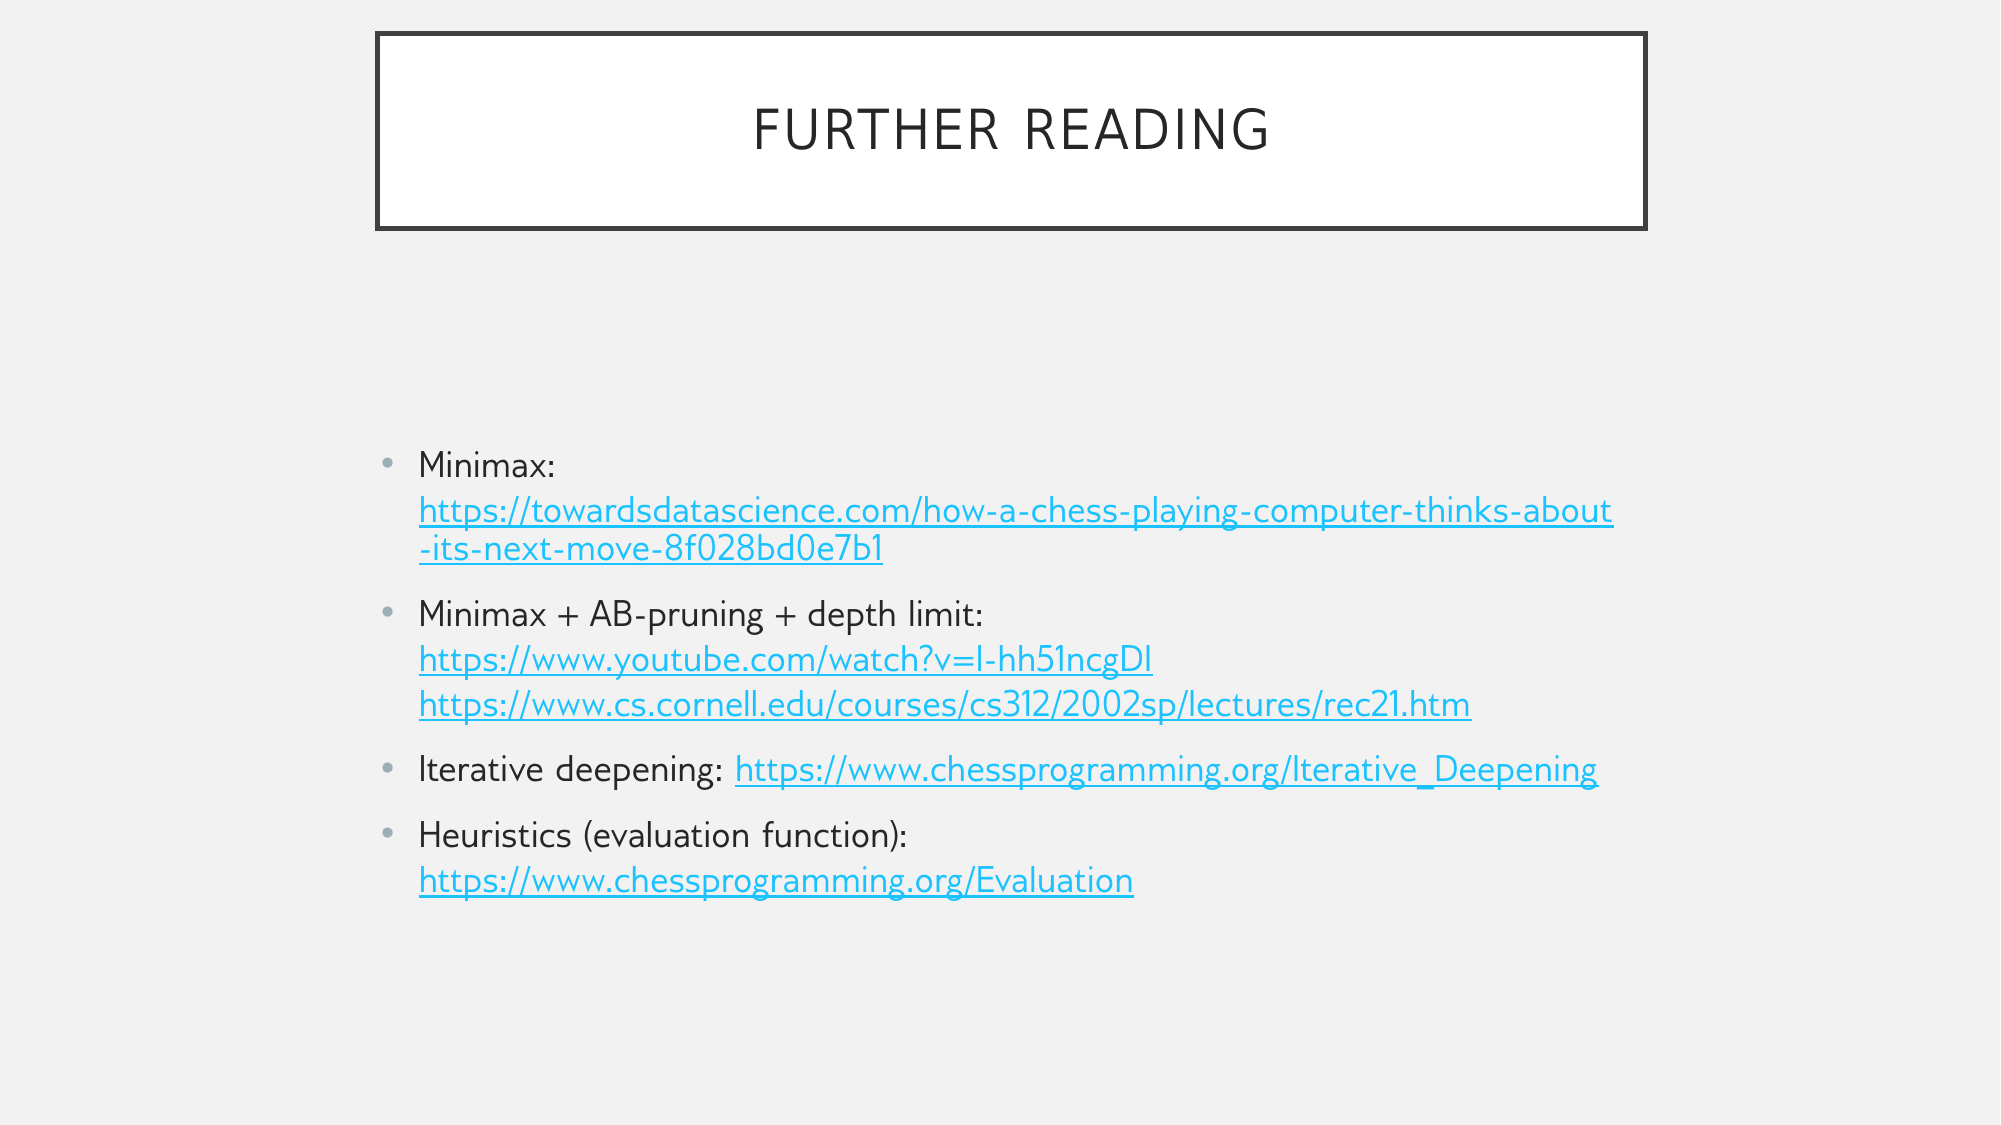

# Further Reading
Minimax: https://towardsdatascience.com/how-a-chess-playing-computer-thinks-about-its-next-move-8f028bd0e7b1
Minimax + AB-pruning + depth limit: https://www.youtube.com/watch?v=l-hh51ncgDI https://www.cs.cornell.edu/courses/cs312/2002sp/lectures/rec21.htm
Iterative deepening: https://www.chessprogramming.org/Iterative_Deepening
Heuristics (evaluation function): https://www.chessprogramming.org/Evaluation